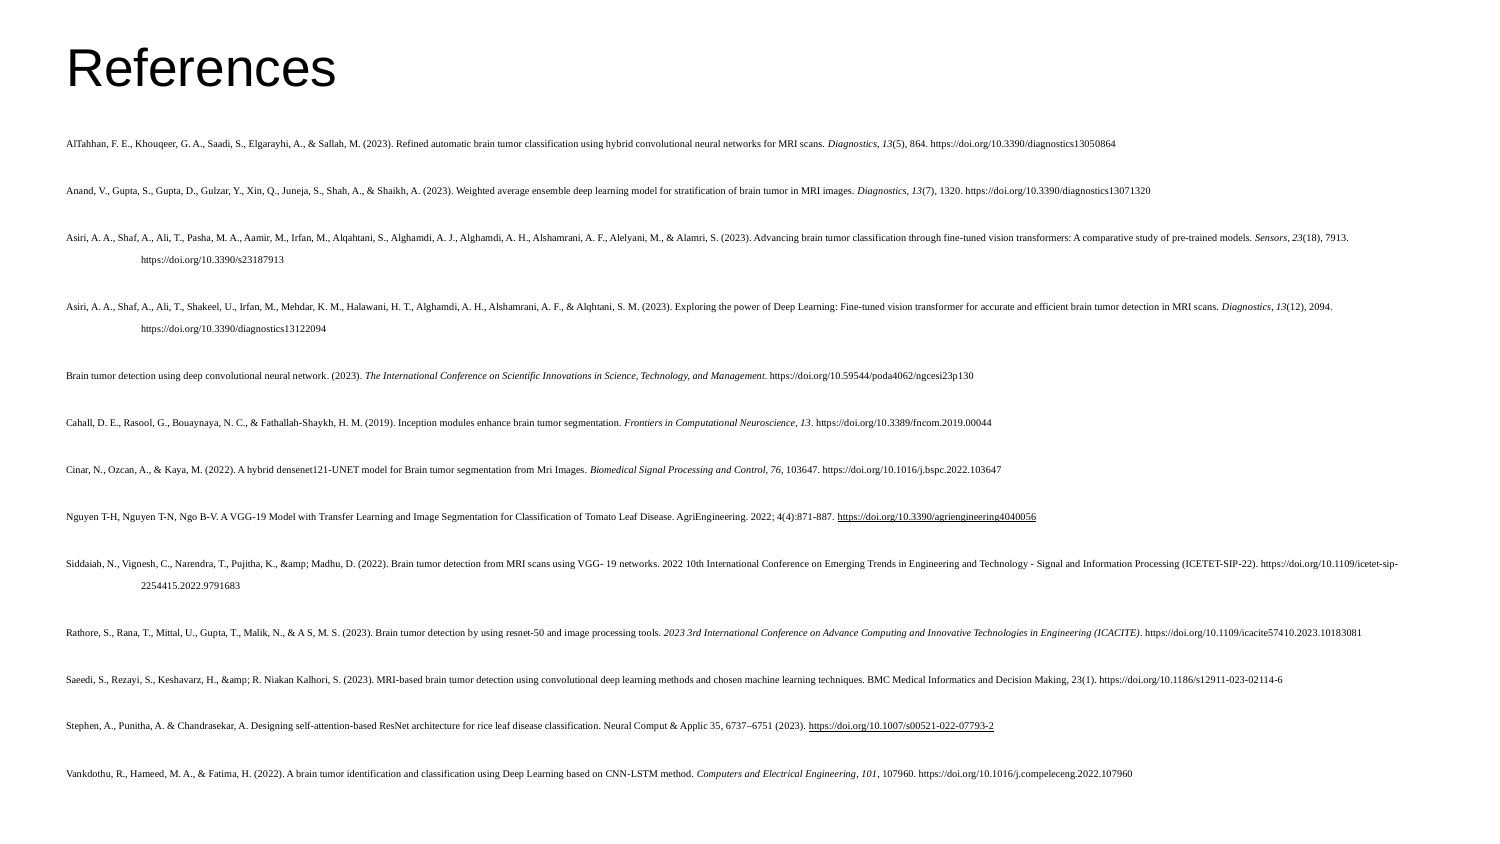

# References
AlTahhan, F. E., Khouqeer, G. A., Saadi, S., Elgarayhi, A., & Sallah, M. (2023). Refined automatic brain tumor classification using hybrid convolutional neural networks for MRI scans. Diagnostics, 13(5), 864. https://doi.org/10.3390/diagnostics13050864
Anand, V., Gupta, S., Gupta, D., Gulzar, Y., Xin, Q., Juneja, S., Shah, A., & Shaikh, A. (2023). Weighted average ensemble deep learning model for stratification of brain tumor in MRI images. Diagnostics, 13(7), 1320. https://doi.org/10.3390/diagnostics13071320
Asiri, A. A., Shaf, A., Ali, T., Pasha, M. A., Aamir, M., Irfan, M., Alqahtani, S., Alghamdi, A. J., Alghamdi, A. H., Alshamrani, A. F., Alelyani, M., & Alamri, S. (2023). Advancing brain tumor classification through fine-tuned vision transformers: A comparative study of pre-trained models. Sensors, 23(18), 7913. https://doi.org/10.3390/s23187913
Asiri, A. A., Shaf, A., Ali, T., Shakeel, U., Irfan, M., Mehdar, K. M., Halawani, H. T., Alghamdi, A. H., Alshamrani, A. F., & Alqhtani, S. M. (2023). Exploring the power of Deep Learning: Fine-tuned vision transformer for accurate and efficient brain tumor detection in MRI scans. Diagnostics, 13(12), 2094. https://doi.org/10.3390/diagnostics13122094
Brain tumor detection using deep convolutional neural network. (2023). The International Conference on Scientific Innovations in Science, Technology, and Management. https://doi.org/10.59544/poda4062/ngcesi23p130
Cahall, D. E., Rasool, G., Bouaynaya, N. C., & Fathallah-Shaykh, H. M. (2019). Inception modules enhance brain tumor segmentation. Frontiers in Computational Neuroscience, 13. https://doi.org/10.3389/fncom.2019.00044
Cinar, N., Ozcan, A., & Kaya, M. (2022). A hybrid densenet121-UNET model for Brain tumor segmentation from Mri Images. Biomedical Signal Processing and Control, 76, 103647. https://doi.org/10.1016/j.bspc.2022.103647
Nguyen T-H, Nguyen T-N, Ngo B-V. A VGG-19 Model with Transfer Learning and Image Segmentation for Classification of Tomato Leaf Disease. AgriEngineering. 2022; 4(4):871-887. https://doi.org/10.3390/agriengineering4040056
Siddaiah, N., Vignesh, C., Narendra, T., Pujitha, K., &amp; Madhu, D. (2022). Brain tumor detection from MRI scans using VGG- 19 networks. 2022 10th International Conference on Emerging Trends in Engineering and Technology - Signal and Information Processing (ICETET-SIP-22). https://doi.org/10.1109/icetet-sip-2254415.2022.9791683
Rathore, S., Rana, T., Mittal, U., Gupta, T., Malik, N., & A S, M. S. (2023). Brain tumor detection by using resnet-50 and image processing tools. 2023 3rd International Conference on Advance Computing and Innovative Technologies in Engineering (ICACITE). https://doi.org/10.1109/icacite57410.2023.10183081
Saeedi, S., Rezayi, S., Keshavarz, H., &amp; R. Niakan Kalhori, S. (2023). MRI-based brain tumor detection using convolutional deep learning methods and chosen machine learning techniques. BMC Medical Informatics and Decision Making, 23(1). https://doi.org/10.1186/s12911-023-02114-6
Stephen, A., Punitha, A. & Chandrasekar, A. Designing self-attention-based ResNet architecture for rice leaf disease classification. Neural Comput & Applic 35, 6737–6751 (2023). https://doi.org/10.1007/s00521-022-07793-2
Vankdothu, R., Hameed, M. A., & Fatima, H. (2022). A brain tumor identification and classification using Deep Learning based on CNN-LSTM method. Computers and Electrical Engineering, 101, 107960. https://doi.org/10.1016/j.compeleceng.2022.107960